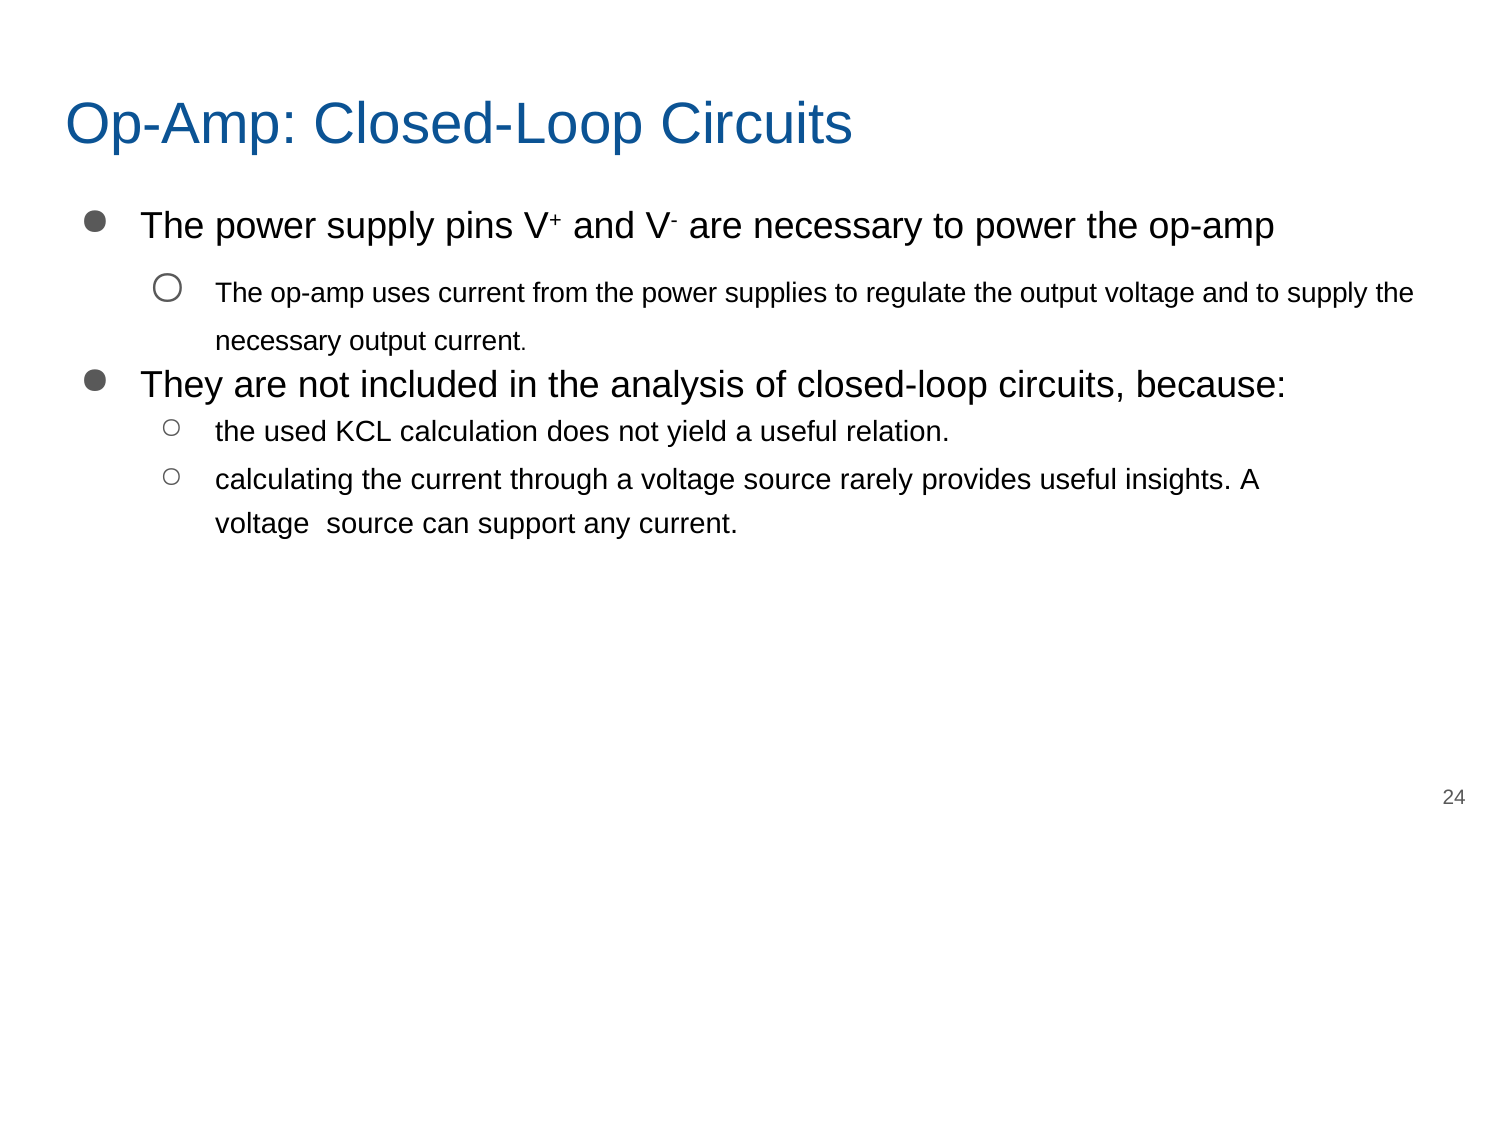

# Op-Amp: Closed-Loop Circuits
The power supply pins V+ and V- are necessary to power the op-amp
The op-amp uses current from the power supplies to regulate the output voltage and to supply the  necessary output current.
They are not included in the analysis of closed-loop circuits, because:
the used KCL calculation does not yield a useful relation.
calculating the current through a voltage source rarely provides useful insights. A voltage  source can support any current.
24